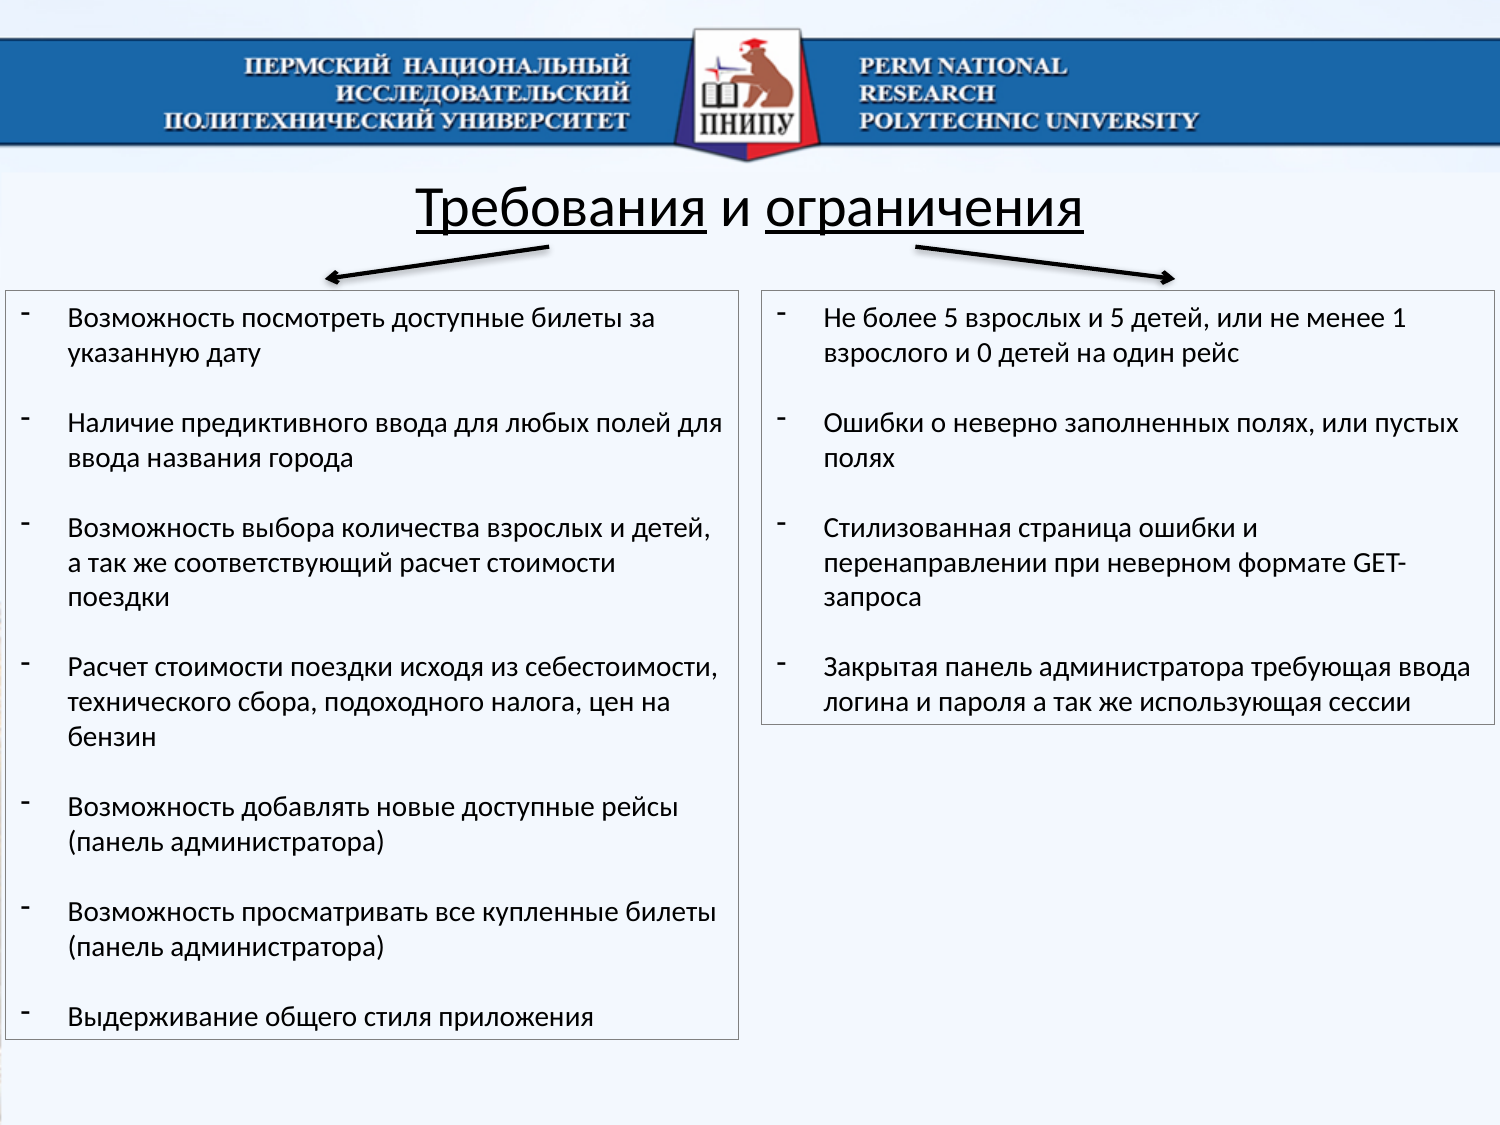

Требования и ограничения
Возможность посмотреть доступные билеты за указанную дату

Наличие предиктивного ввода для любых полей для ввода названия города

Возможность выбора количества взрослых и детей, а так же соответствующий расчет стоимости поездки

Расчет стоимости поездки исходя из себестоимости, технического сбора, подоходного налога, цен на бензин

Возможность добавлять новые доступные рейсы (панель администратора)

Возможность просматривать все купленные билеты (панель администратора)

Выдерживание общего стиля приложения
Не более 5 взрослых и 5 детей, или не менее 1 взрослого и 0 детей на один рейс

Ошибки о неверно заполненных полях, или пустых полях

Стилизованная страница ошибки и перенаправлении при неверном формате GET-запроса

Закрытая панель администратора требующая ввода логина и пароля а так же использующая сессии